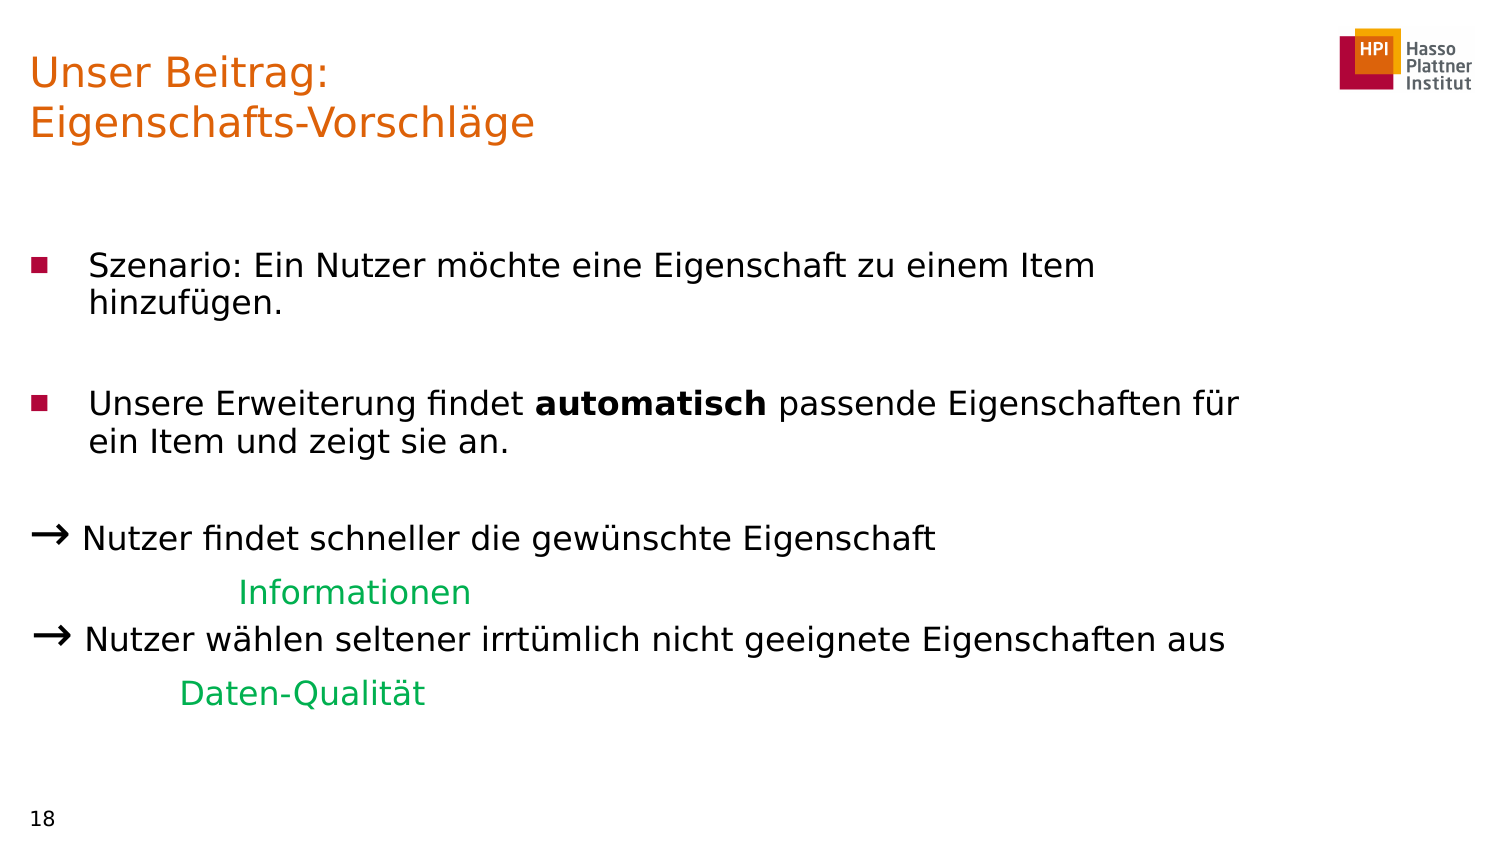

# Unser Beitrag: Eigenschafts-Vorschläge
Szenario: Ein Nutzer möchte eine Eigenschaft zu einem Item hinzufügen.

Unsere Erweiterung findet automatisch passende Eigenschaften für ein Item und zeigt sie an.

→ Nutzer findet schneller die gewünschte Eigenschaft
	Informationen
→ Nutzer wählen seltener irrtümlich nicht geeignete Eigenschaften aus
	Daten-Qualität
18